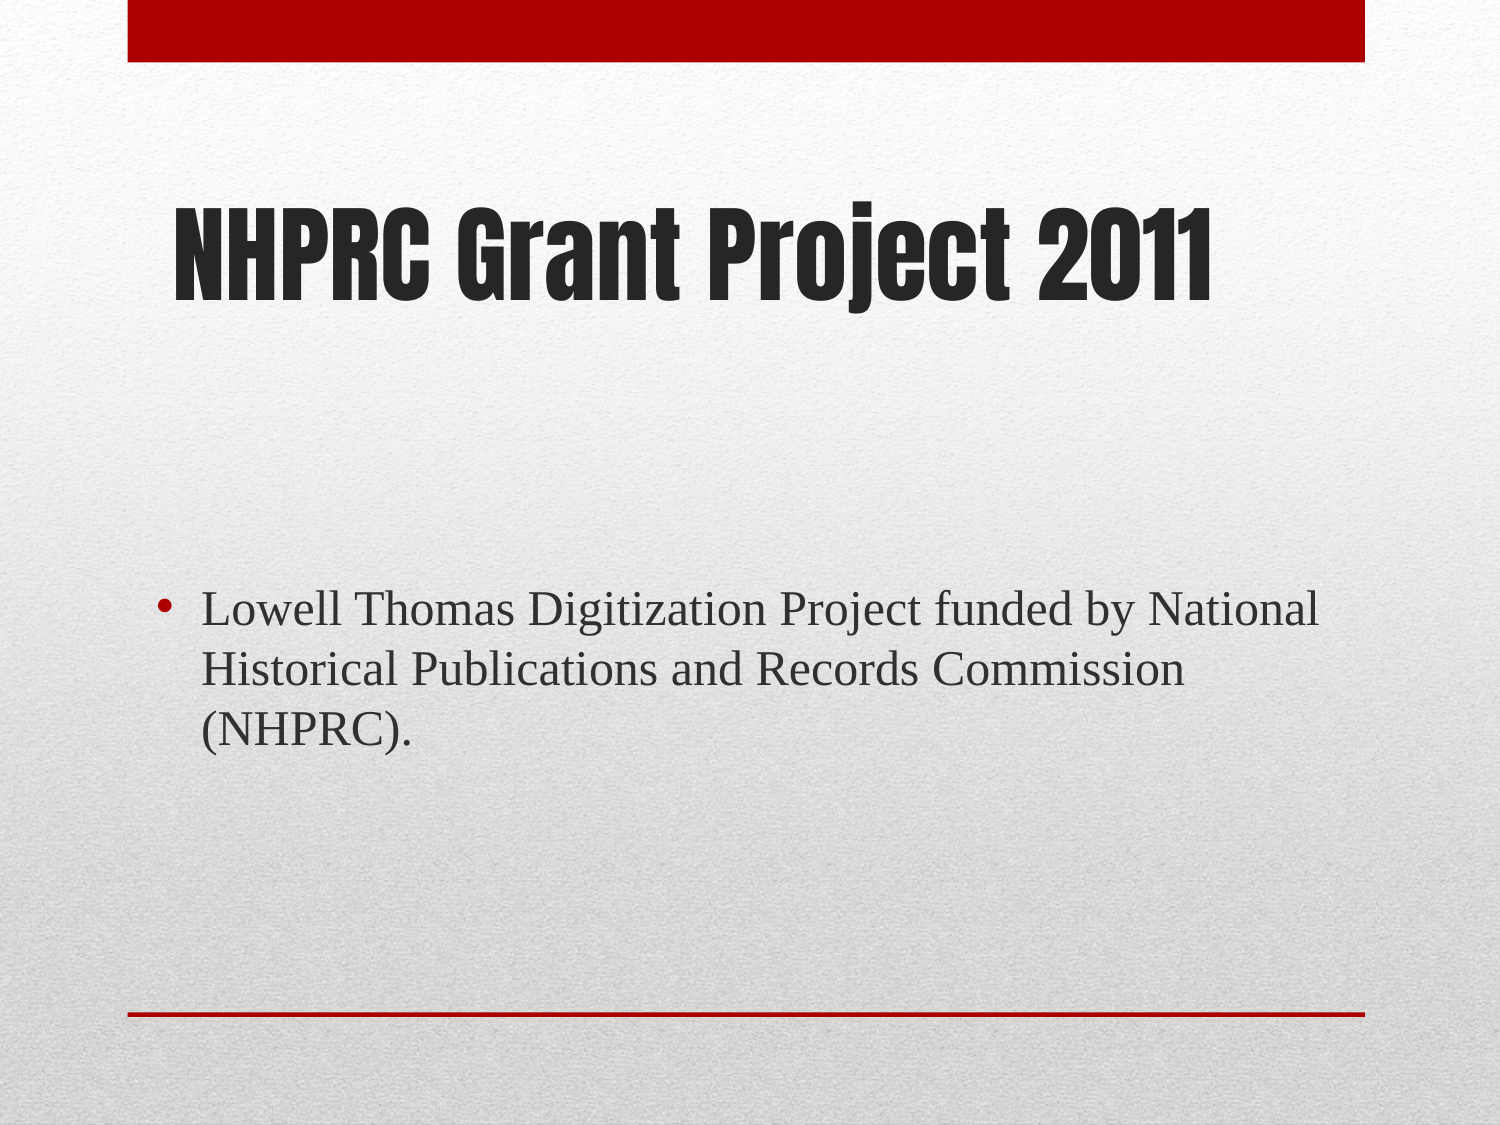

# NHPRC Grant Project 2011
Lowell Thomas Digitization Project funded by National Historical Publications and Records Commission (NHPRC).